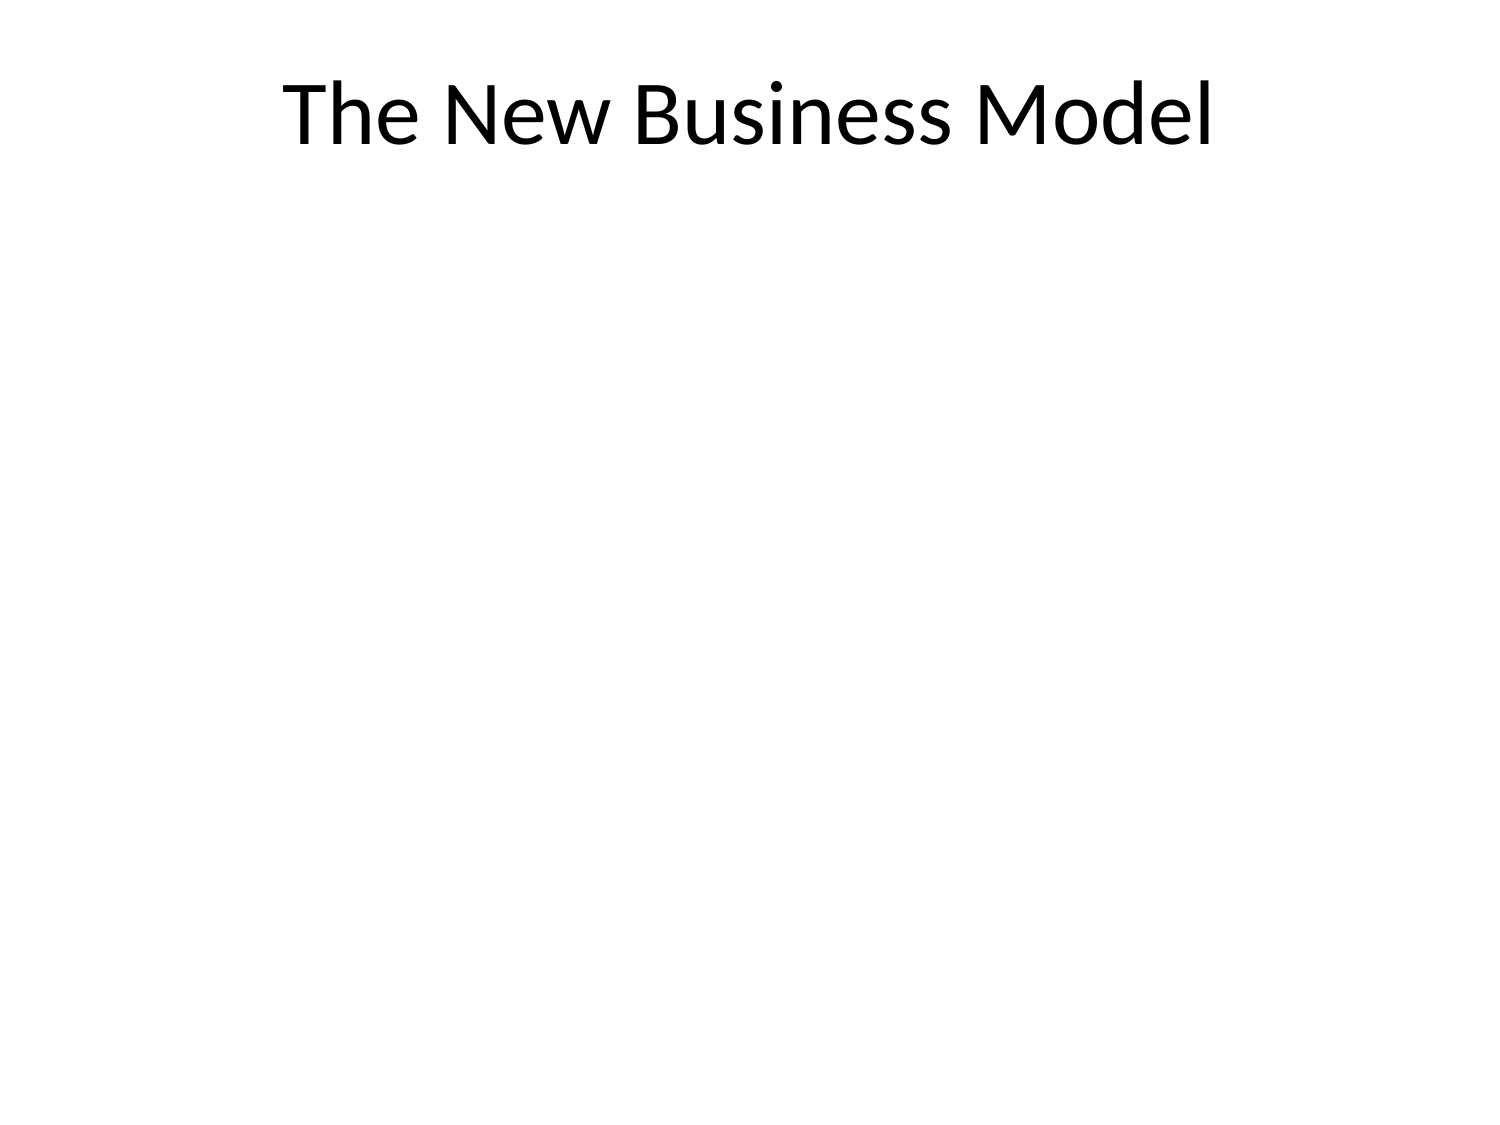

# The New Business Model
High volume users
Lease machines instead of selling them, includes 2000 copies per month, customers pay extra for all further copies
Improved quality and convenience led to average user making 2000 copies per day!
The more copies made, the more money Xerox makes